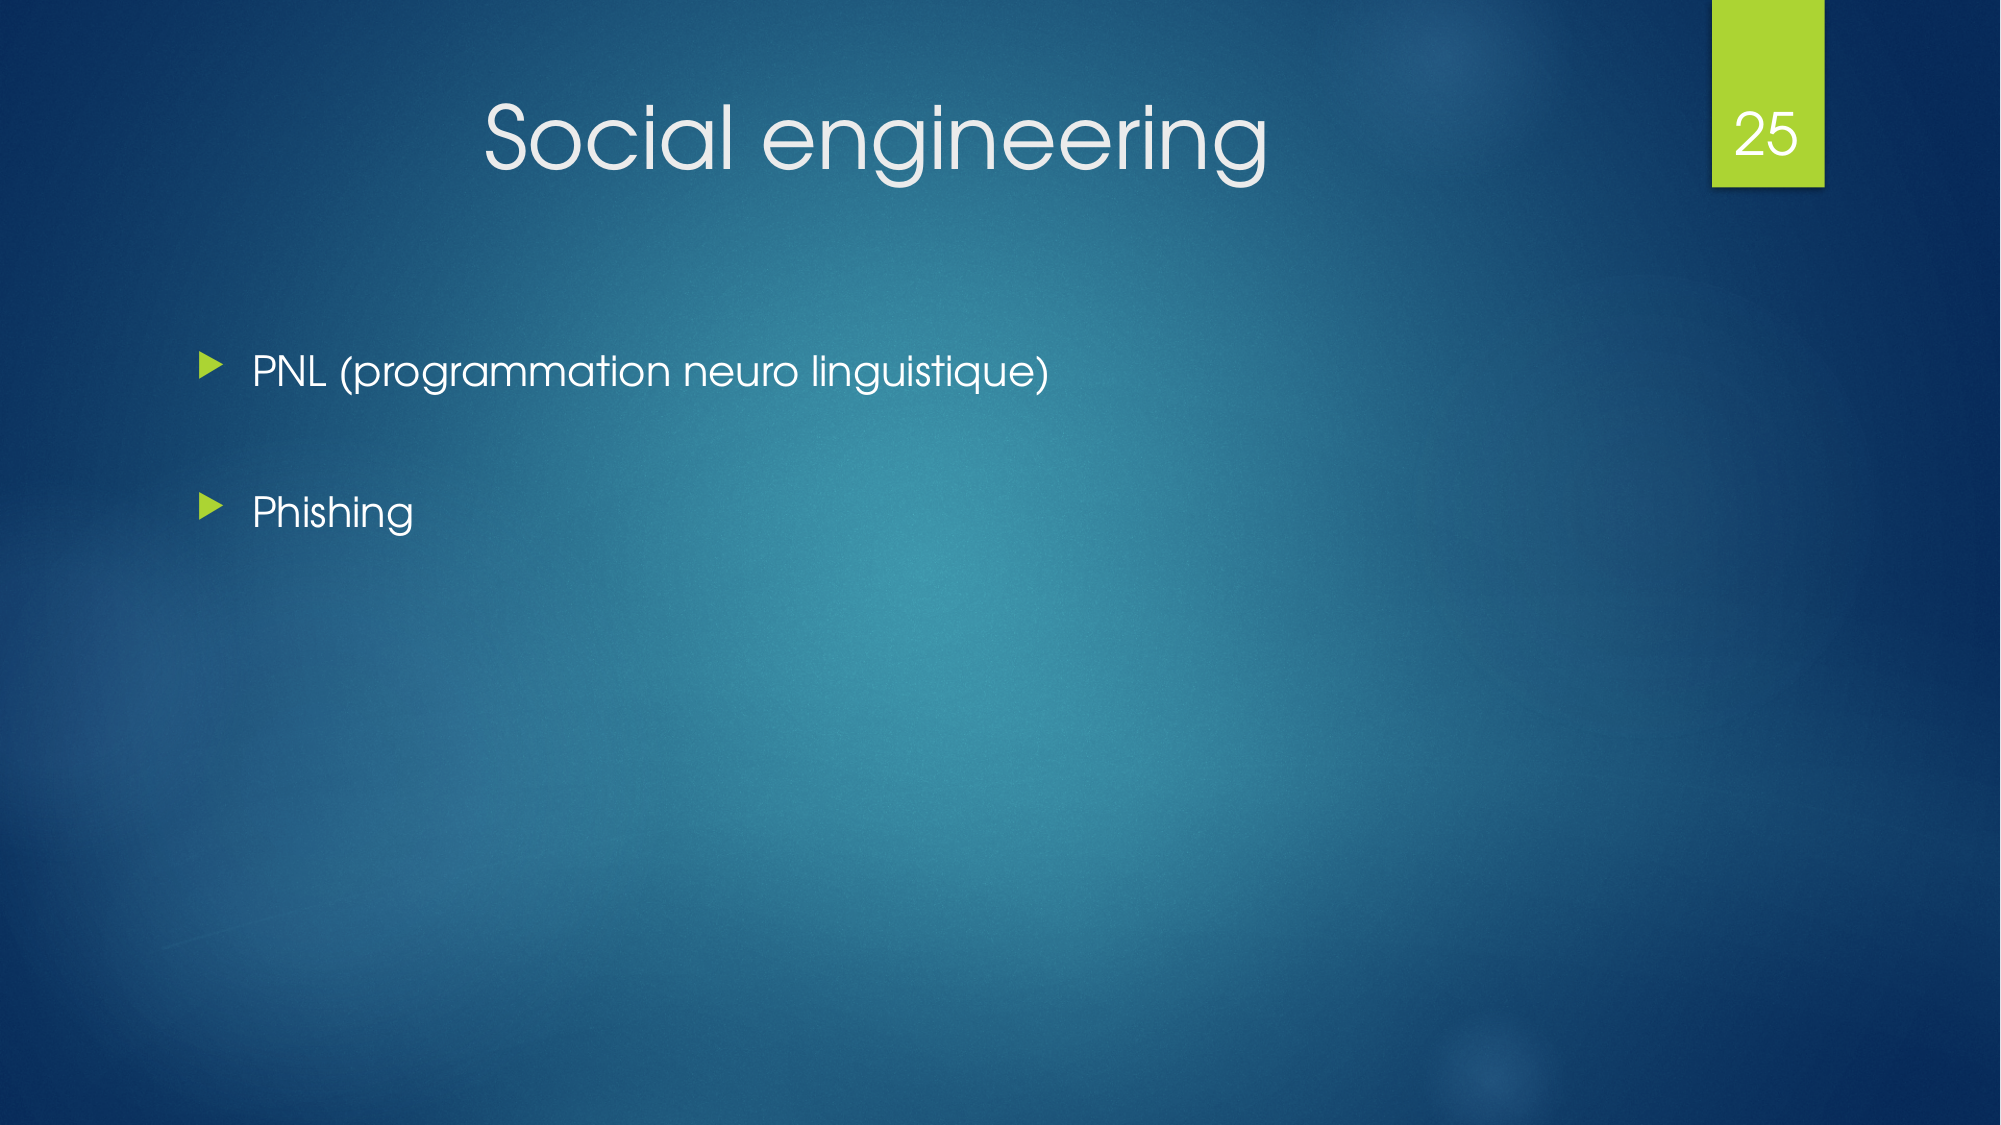

25
# Social engineering
PNL (programmation neuro linguistique)

Phishing